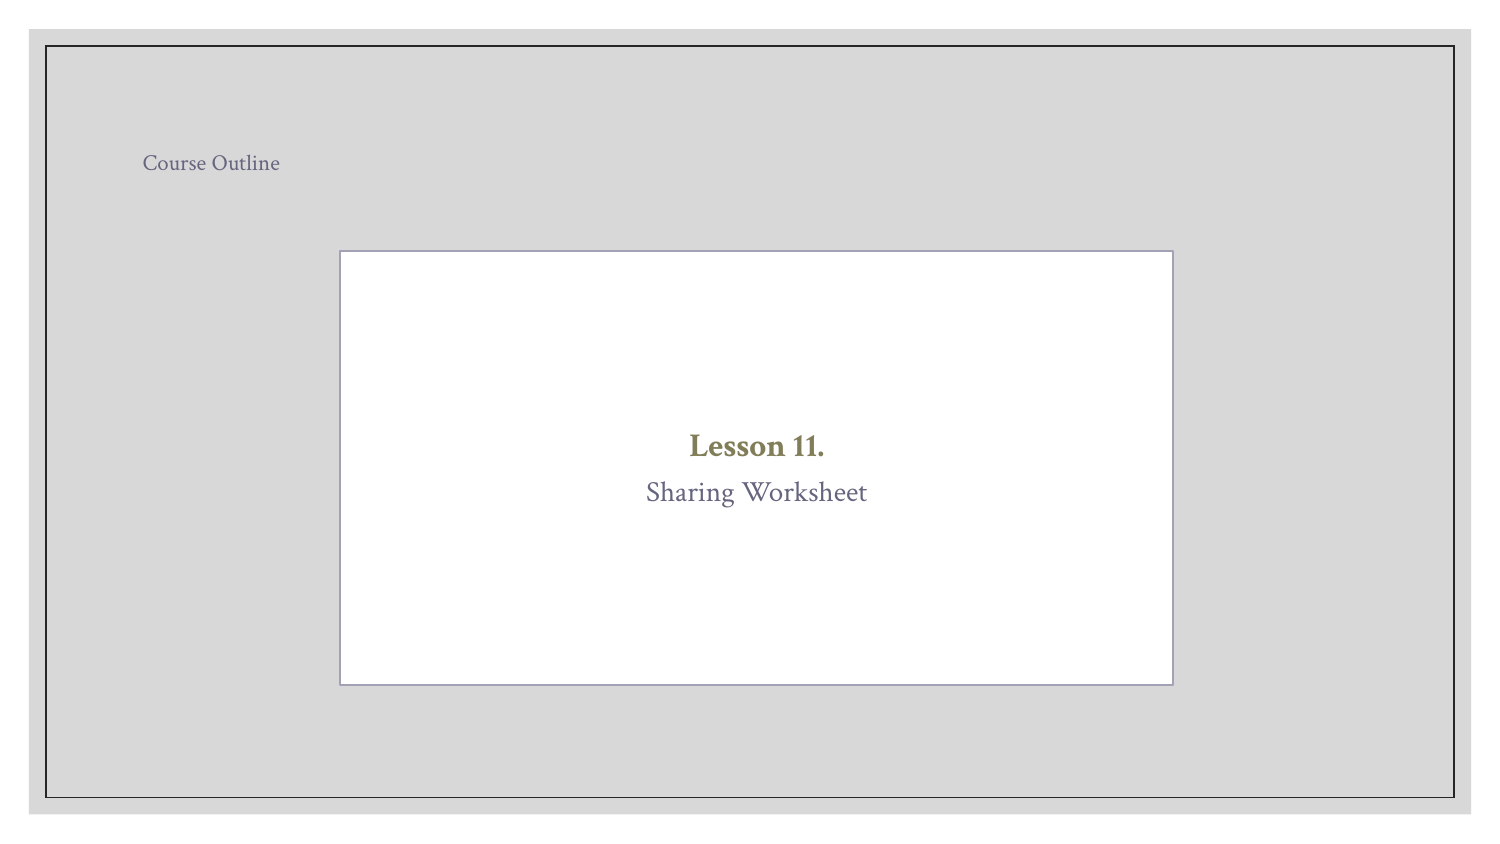

# Course Outline

Lesson 11.
Sharing Worksheet